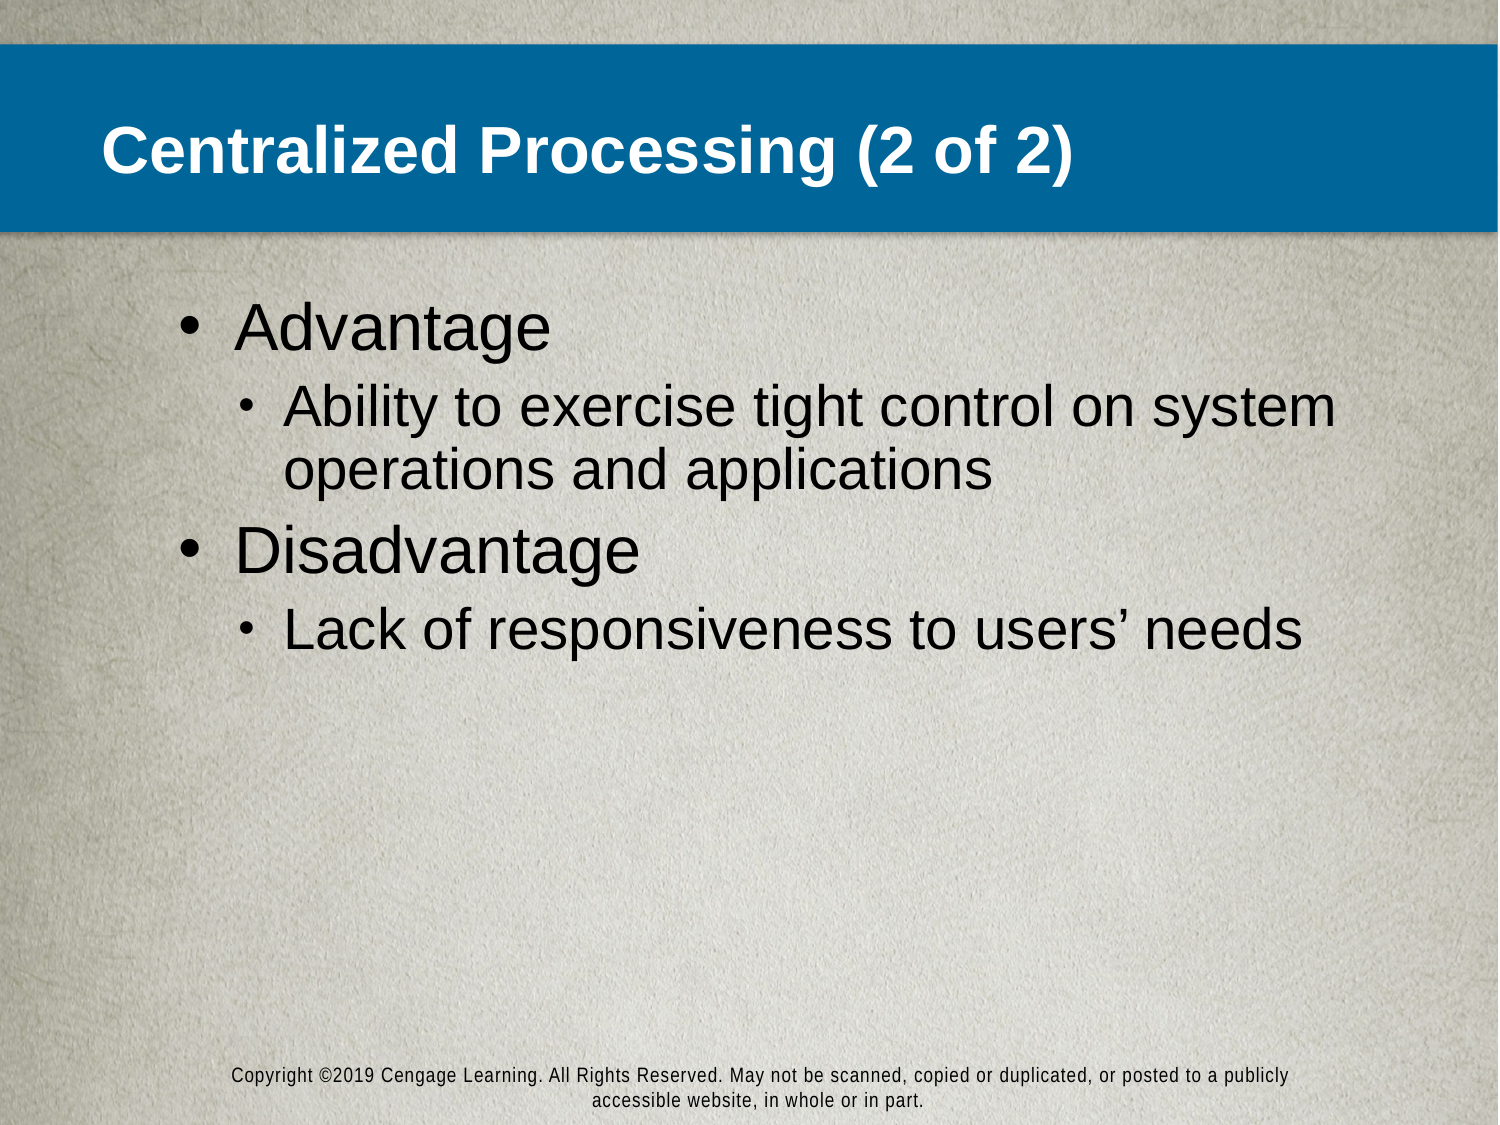

# Centralized Processing (2 of 2)
Advantage
Ability to exercise tight control on system operations and applications
Disadvantage
Lack of responsiveness to users’ needs